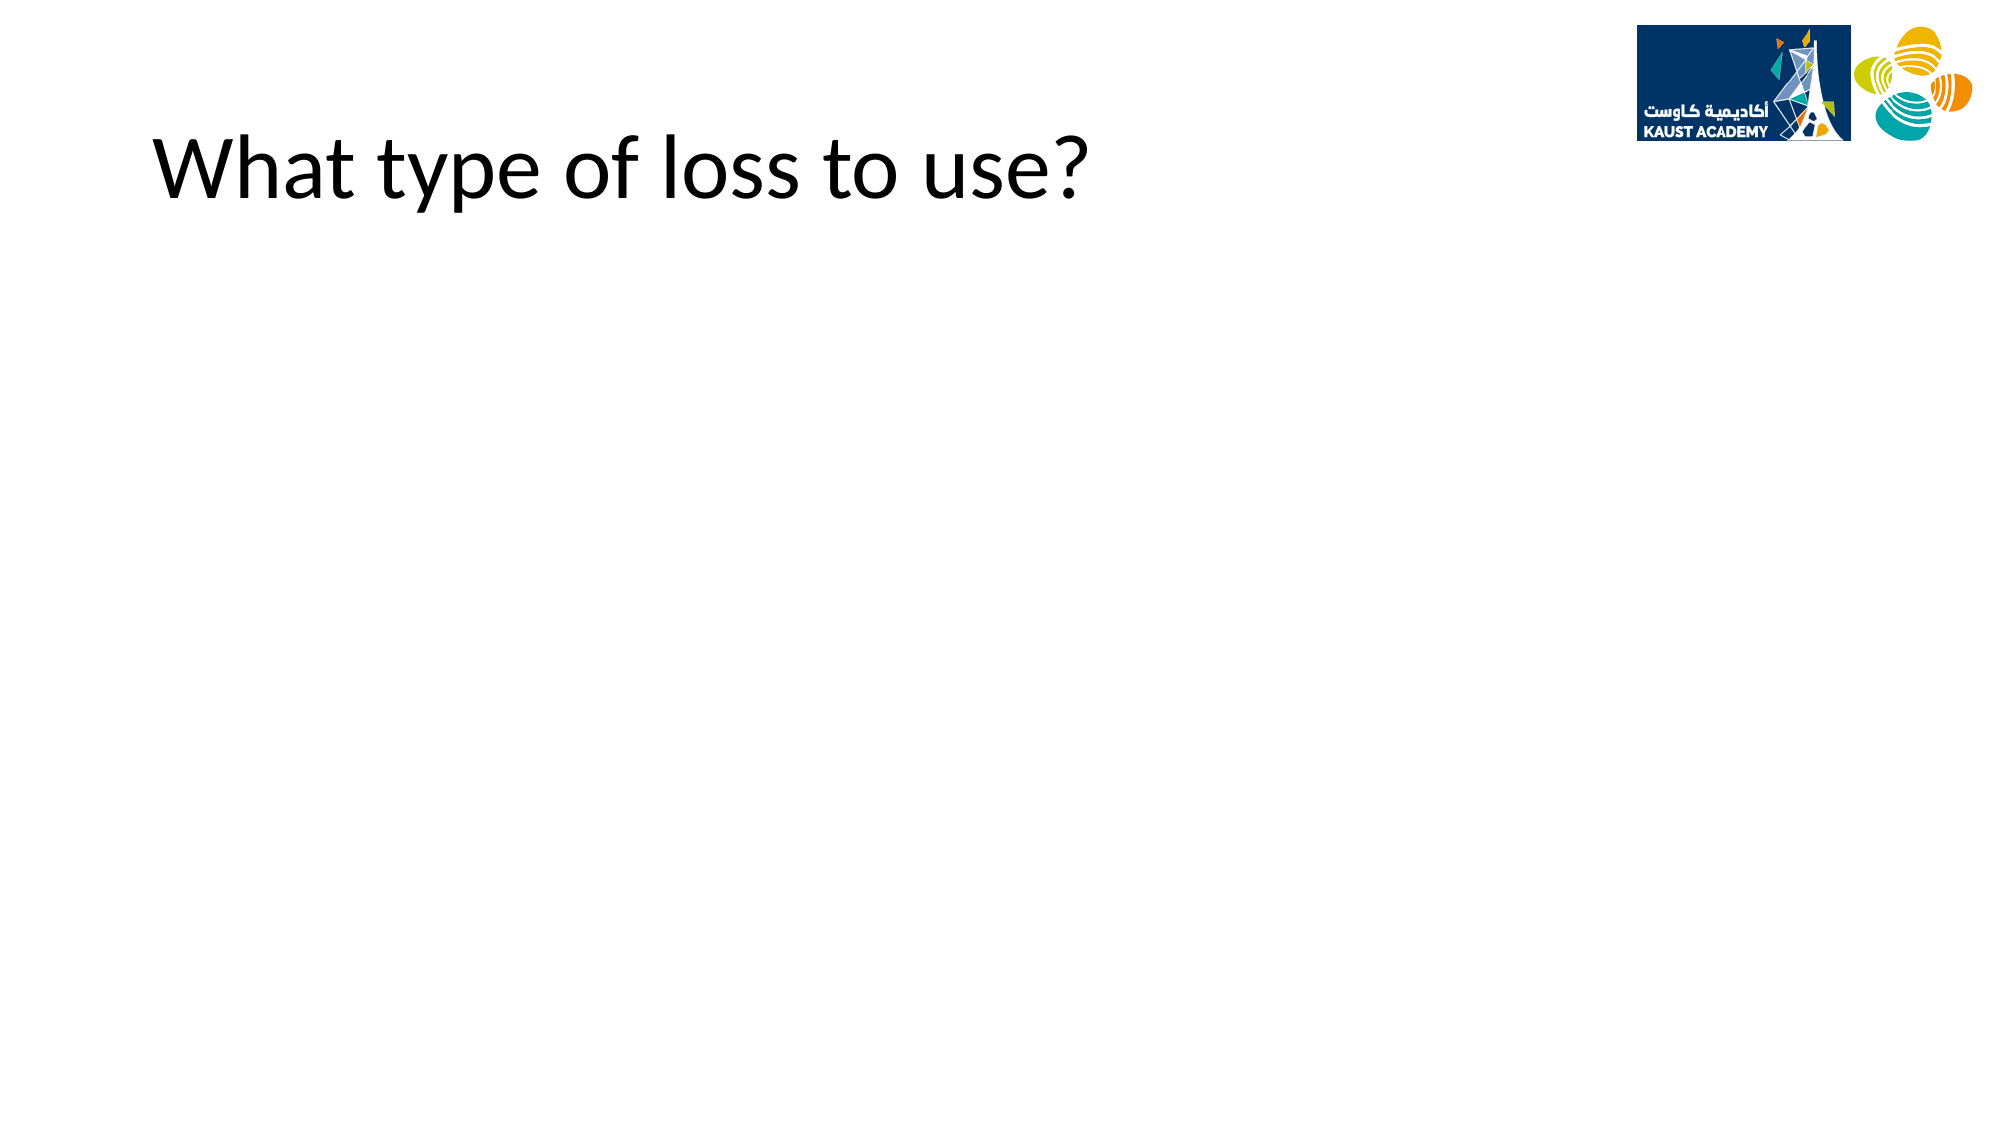

# What type of loss to use?